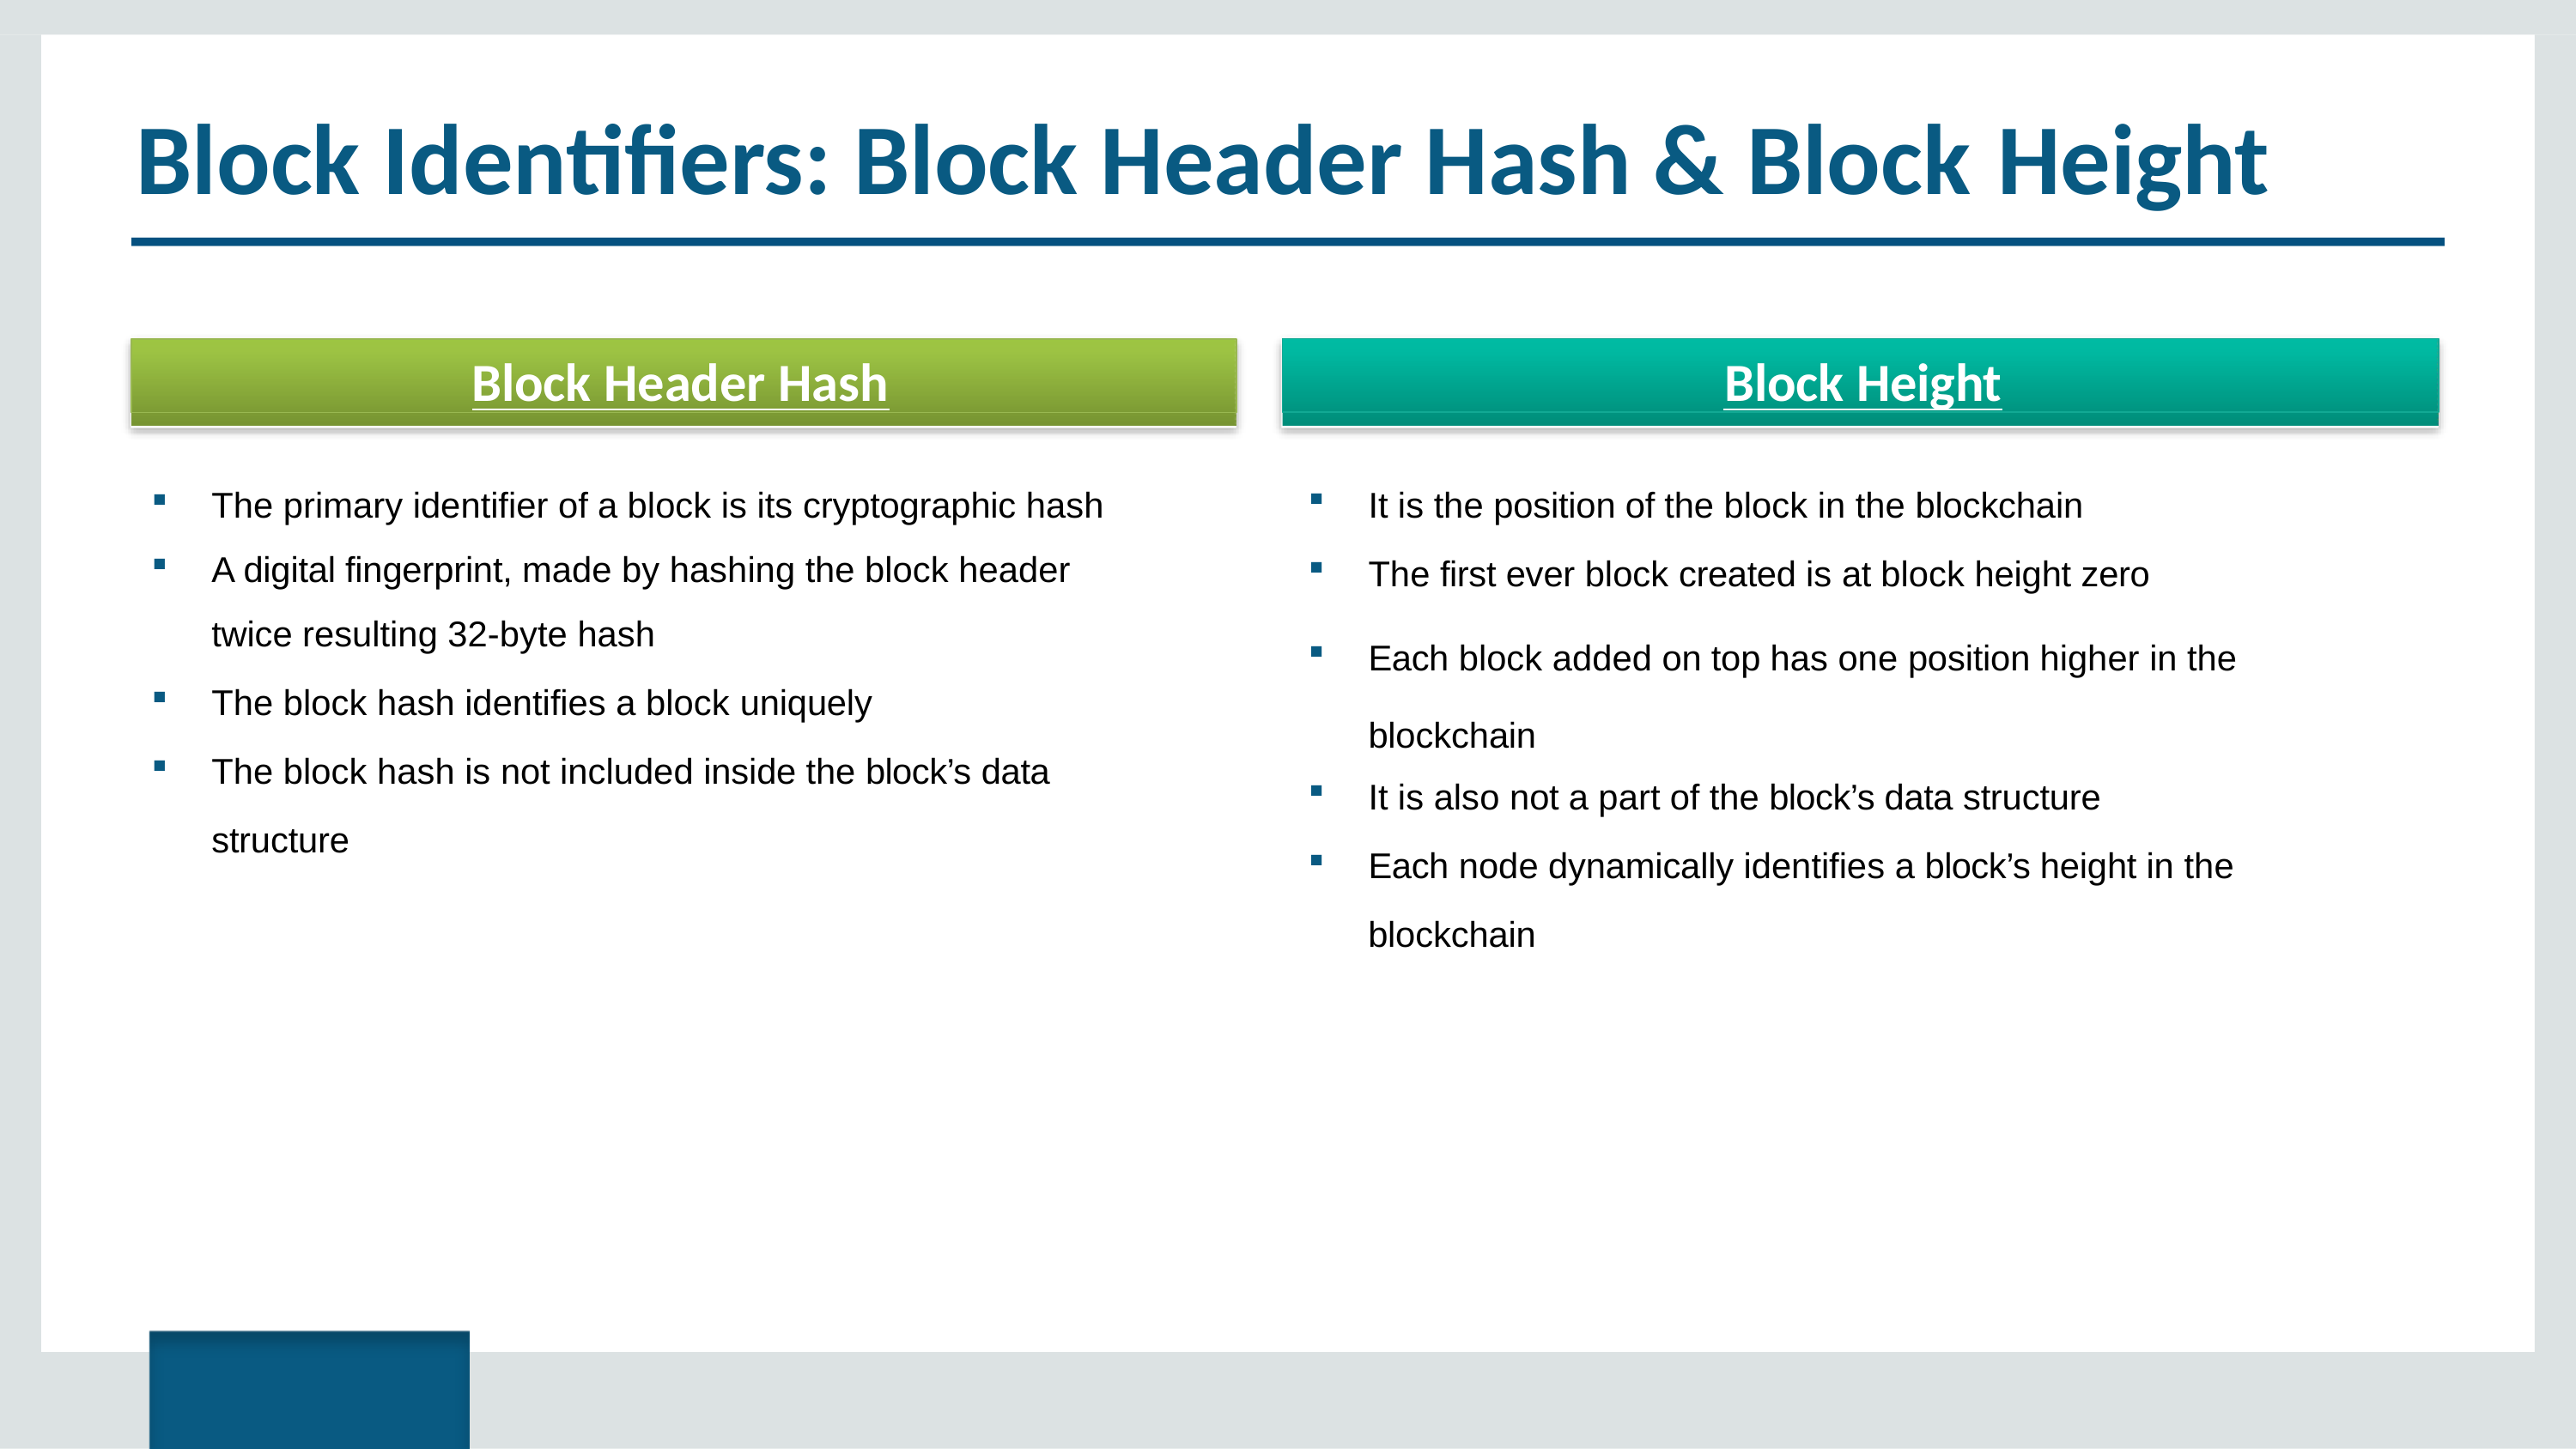

# Block Identifiers: Block Header Hash & Block Height

Block Height

Block Header Hash

The primary identifier of a block is its cryptographic hash
A digital fingerprint, made by hashing the block header  twice resulting 32-byte hash
The block hash identifies a block uniquely
The block hash is not included inside the block’s data
structure
It is the position of the block in the blockchain
The first ever block created is at block height zero
Each block added on top has one position higher in the  blockchain
It is also not a part of the block’s data structure
Each node dynamically identifies a block’s height in the
blockchain